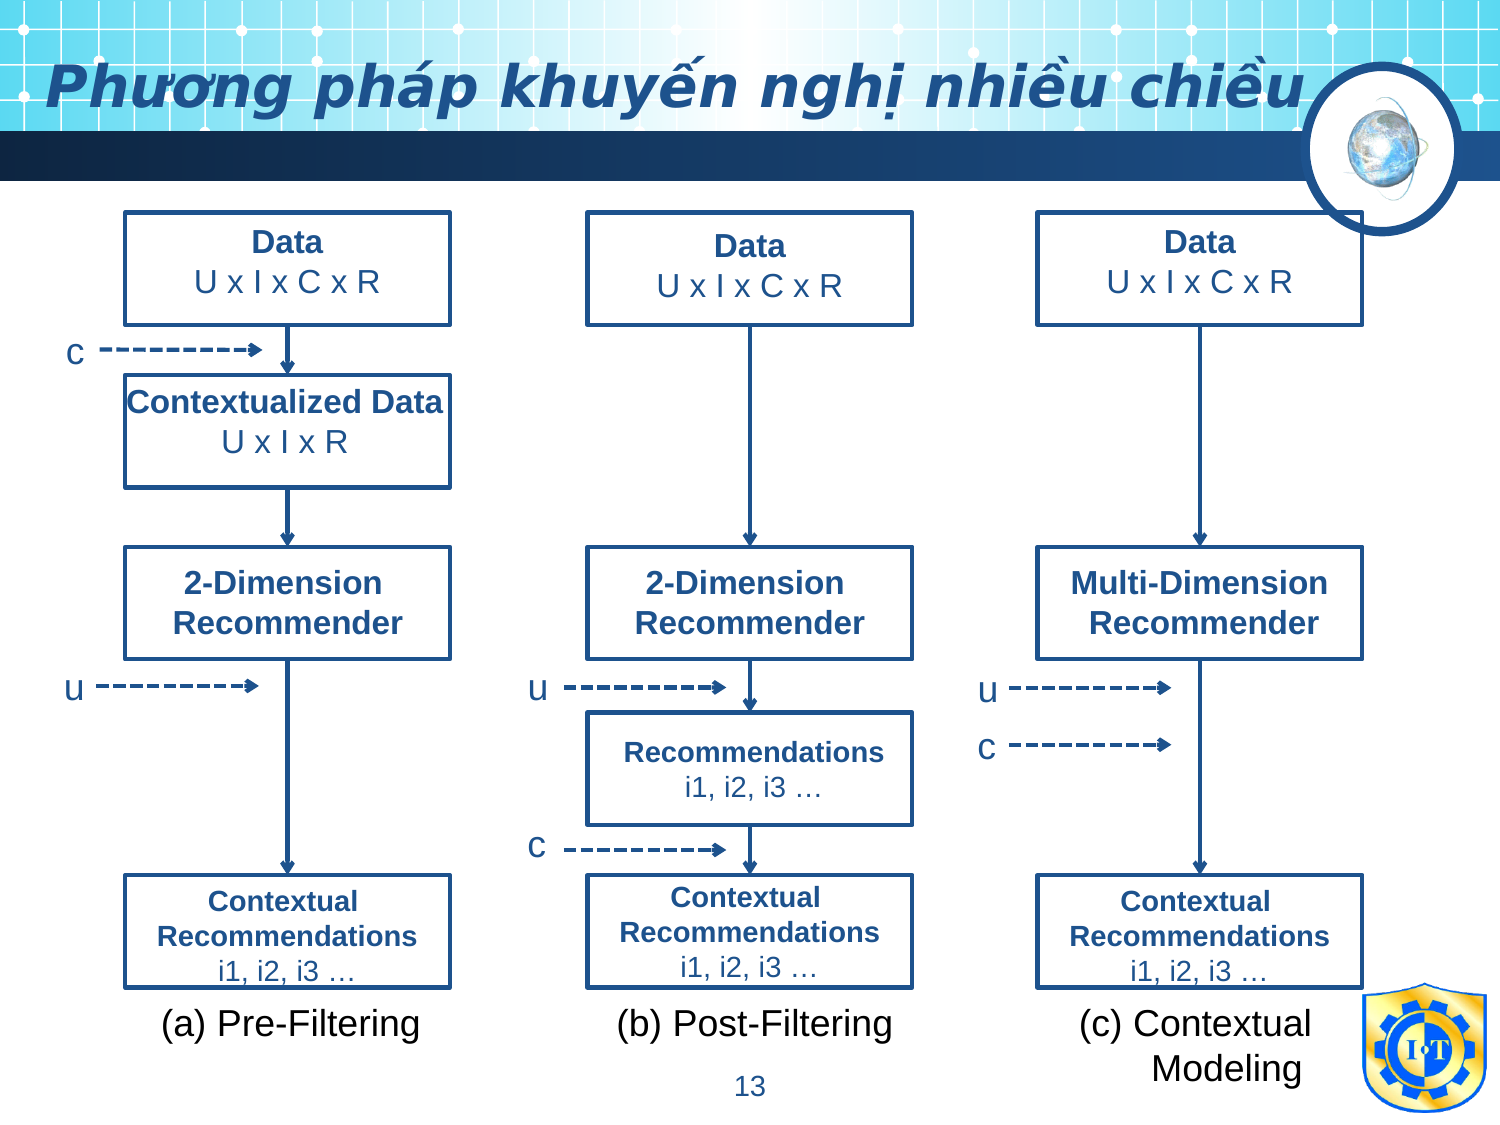

# Phương pháp khuyến nghị nhiều chiều
Data
U x I x C x R

Data
U x I x C x R

Data
U x I x C x R
c
Contextualized Data
U x I x R

2-Dimension
Recommender
2-Dimension
Recommender
Multi-Dimension
Recommender
u
u
u

c
Recommendations
i1, i2, i3 …
c
Contextual
Recommendations
i1, i2, i3 …

Contextual
Recommendations
i1, i2, i3 …

Contextual
Recommendations
i1, i2, i3 …
(a) Pre-Filtering
(b) Post-Filtering
(c) Contextual
      Modeling
13